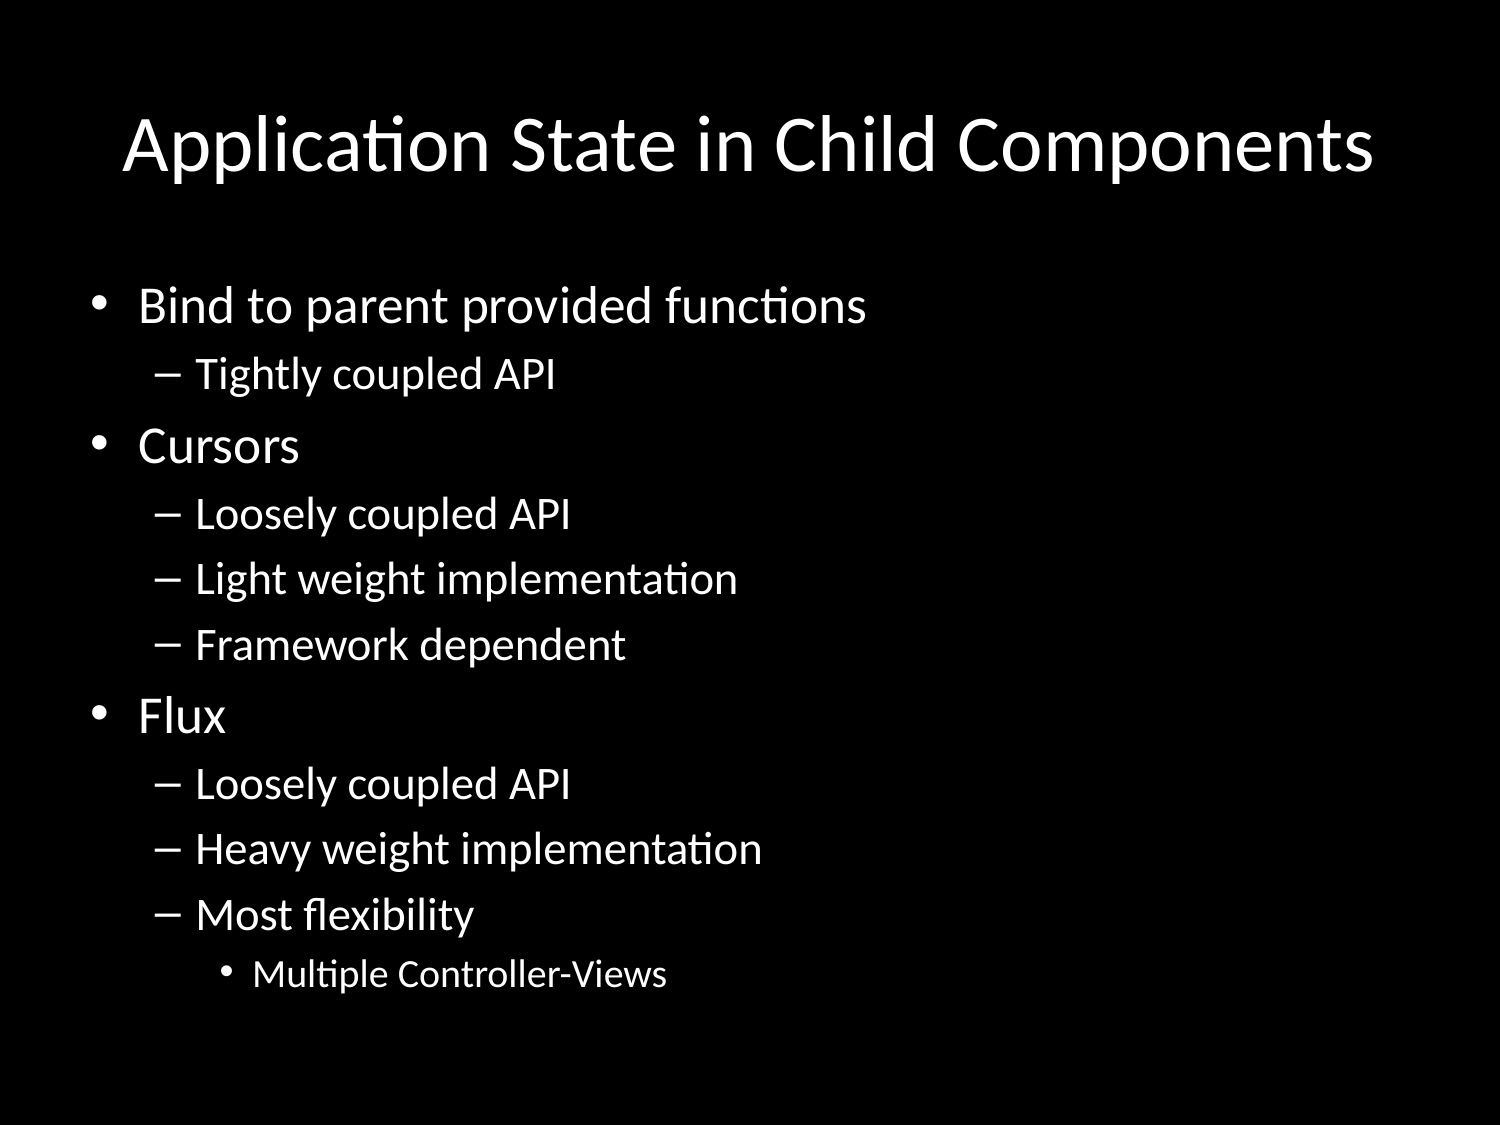

# Application State in Child Components
Bind to parent provided functions
Tightly coupled API
Cursors
Loosely coupled API
Light weight implementation
Framework dependent
Flux
Loosely coupled API
Heavy weight implementation
Most flexibility
Multiple Controller-Views